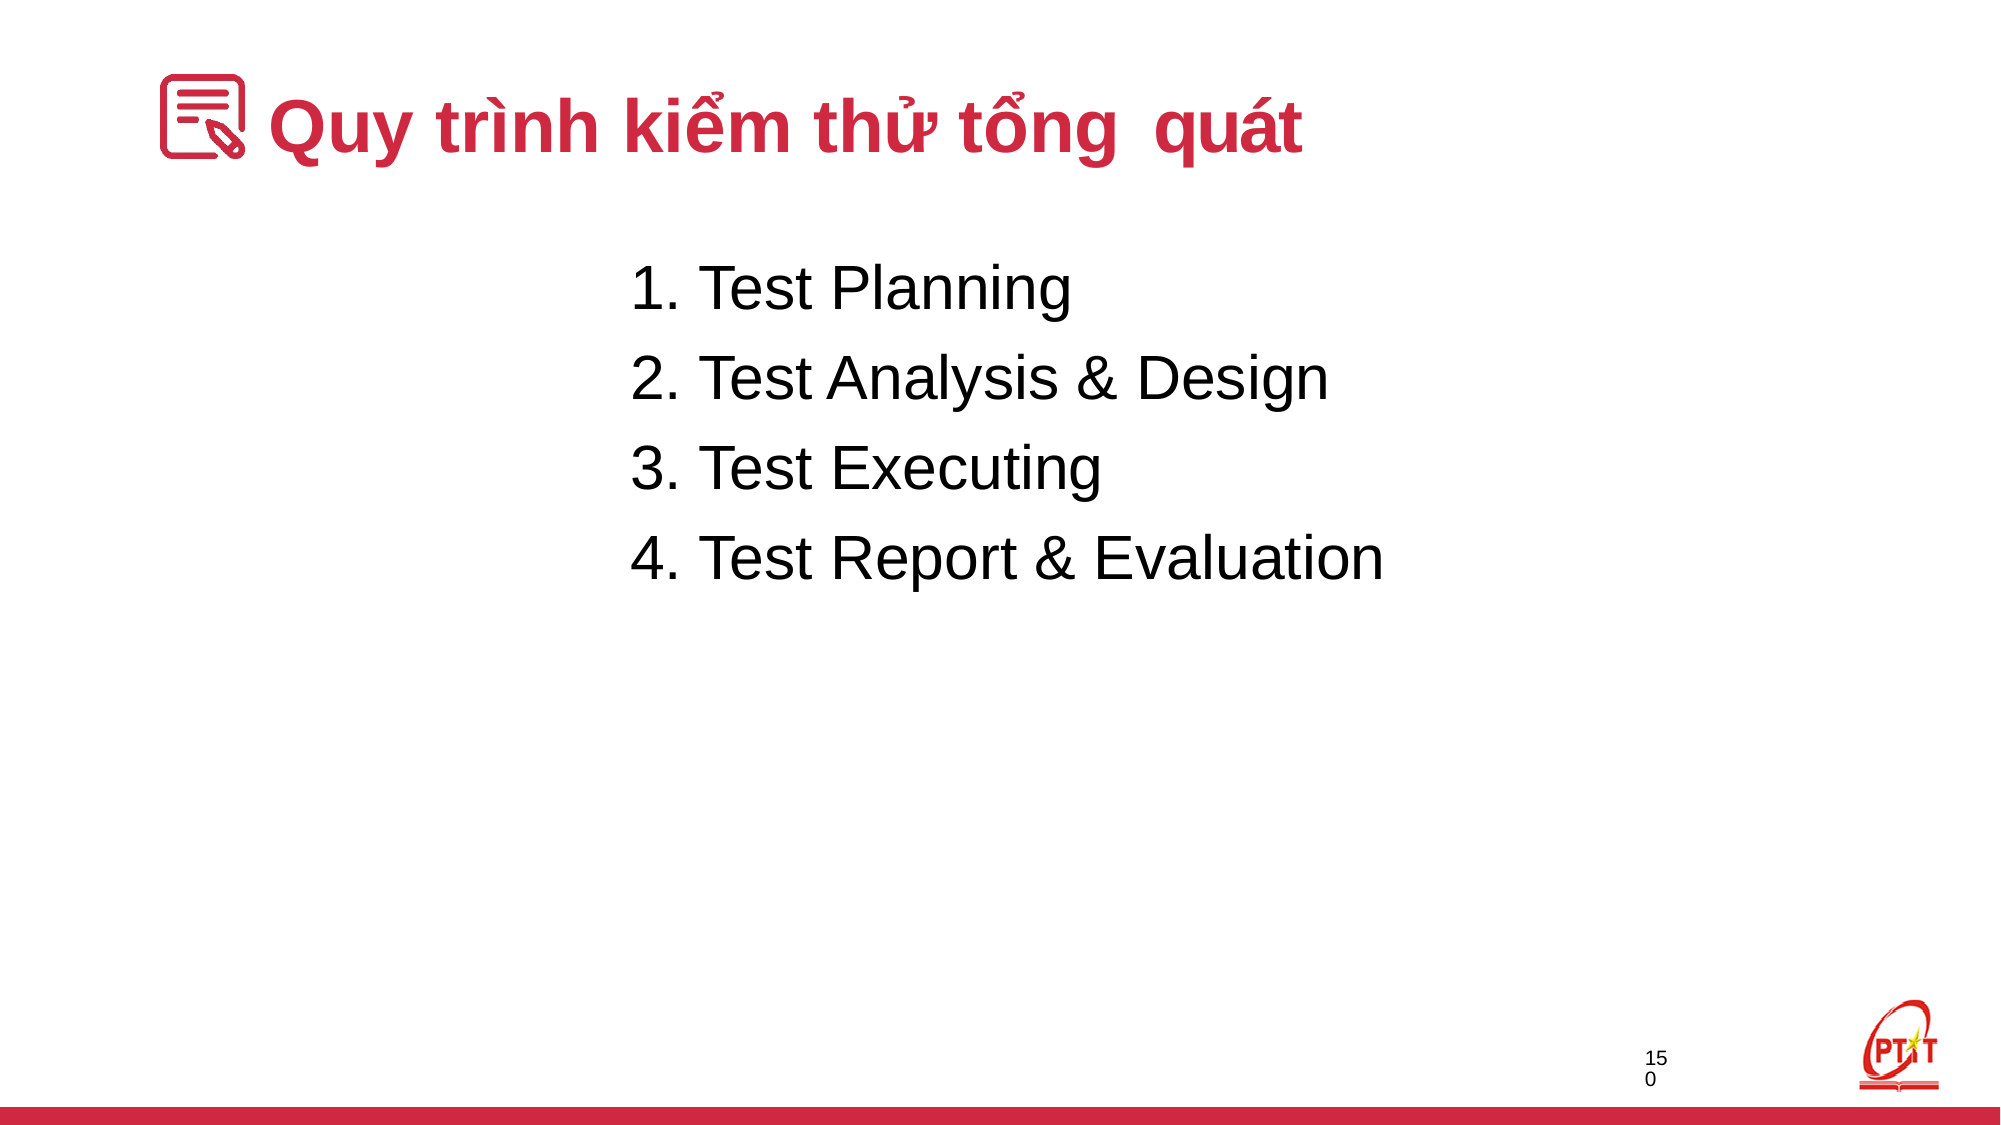

# Quy trình kiểm thử tổng quát
1. Test Planning
2. Test Analysis & Design
3. Test Executing
4. Test Report & Evaluation
150